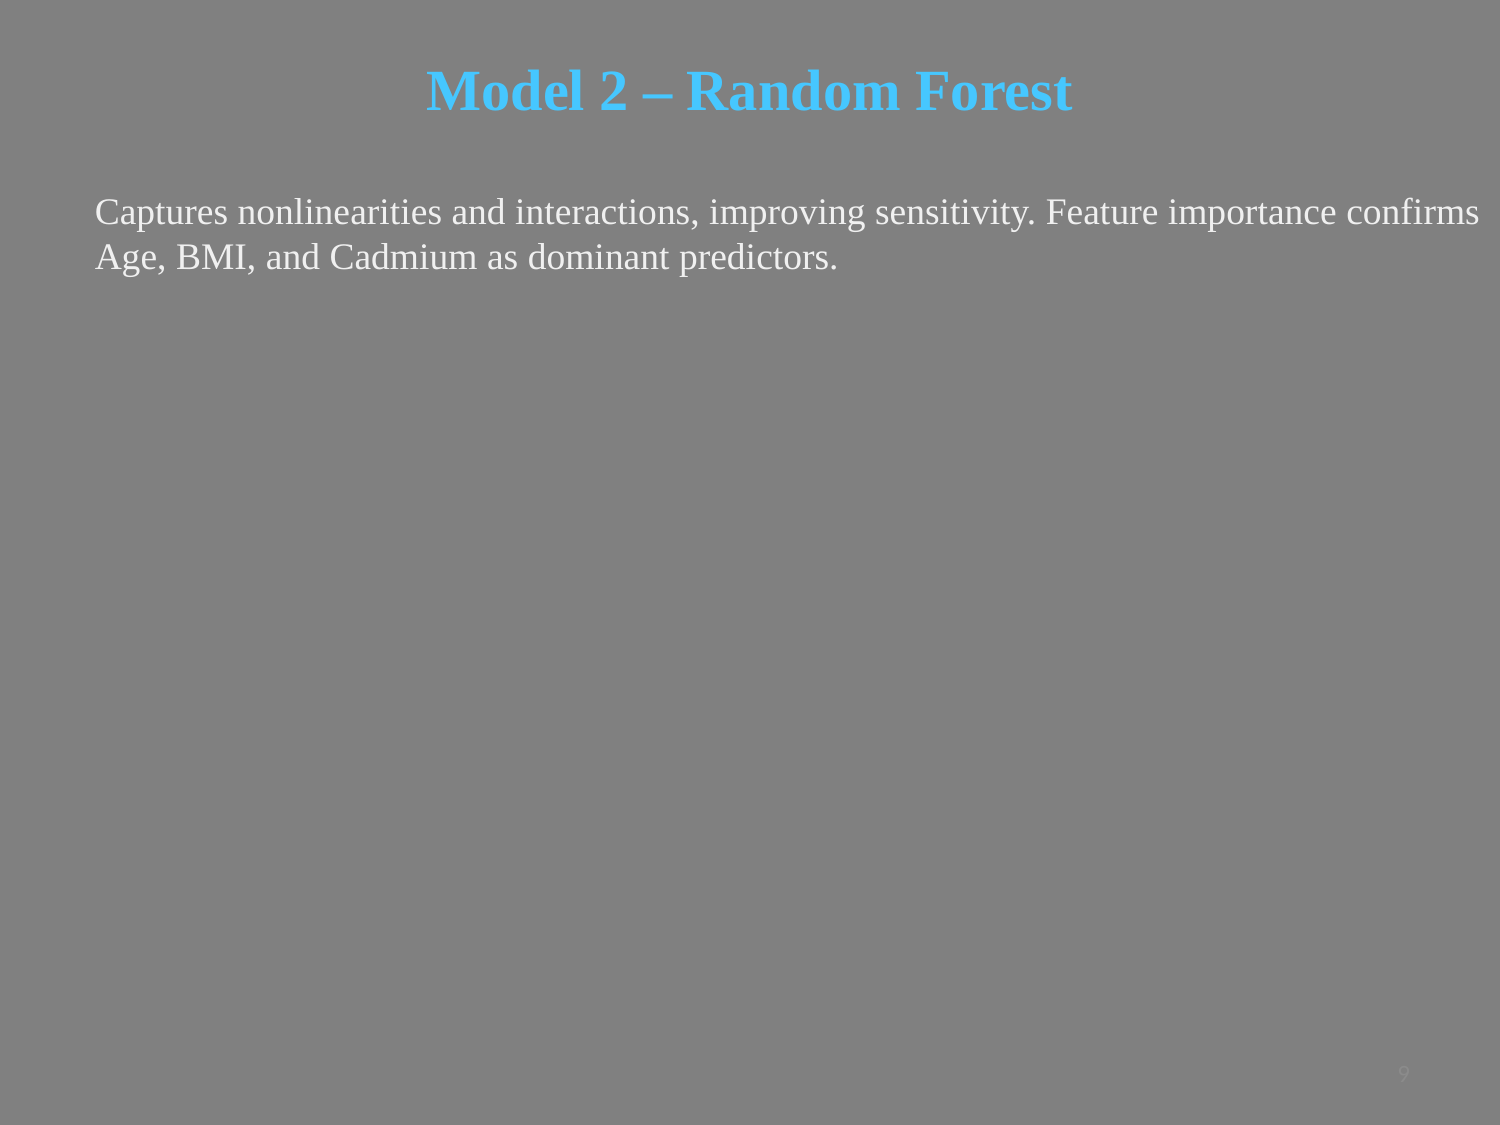

Model 2 – Random Forest
Captures nonlinearities and interactions, improving sensitivity. Feature importance confirms
Age, BMI, and Cadmium as dominant predictors.
9